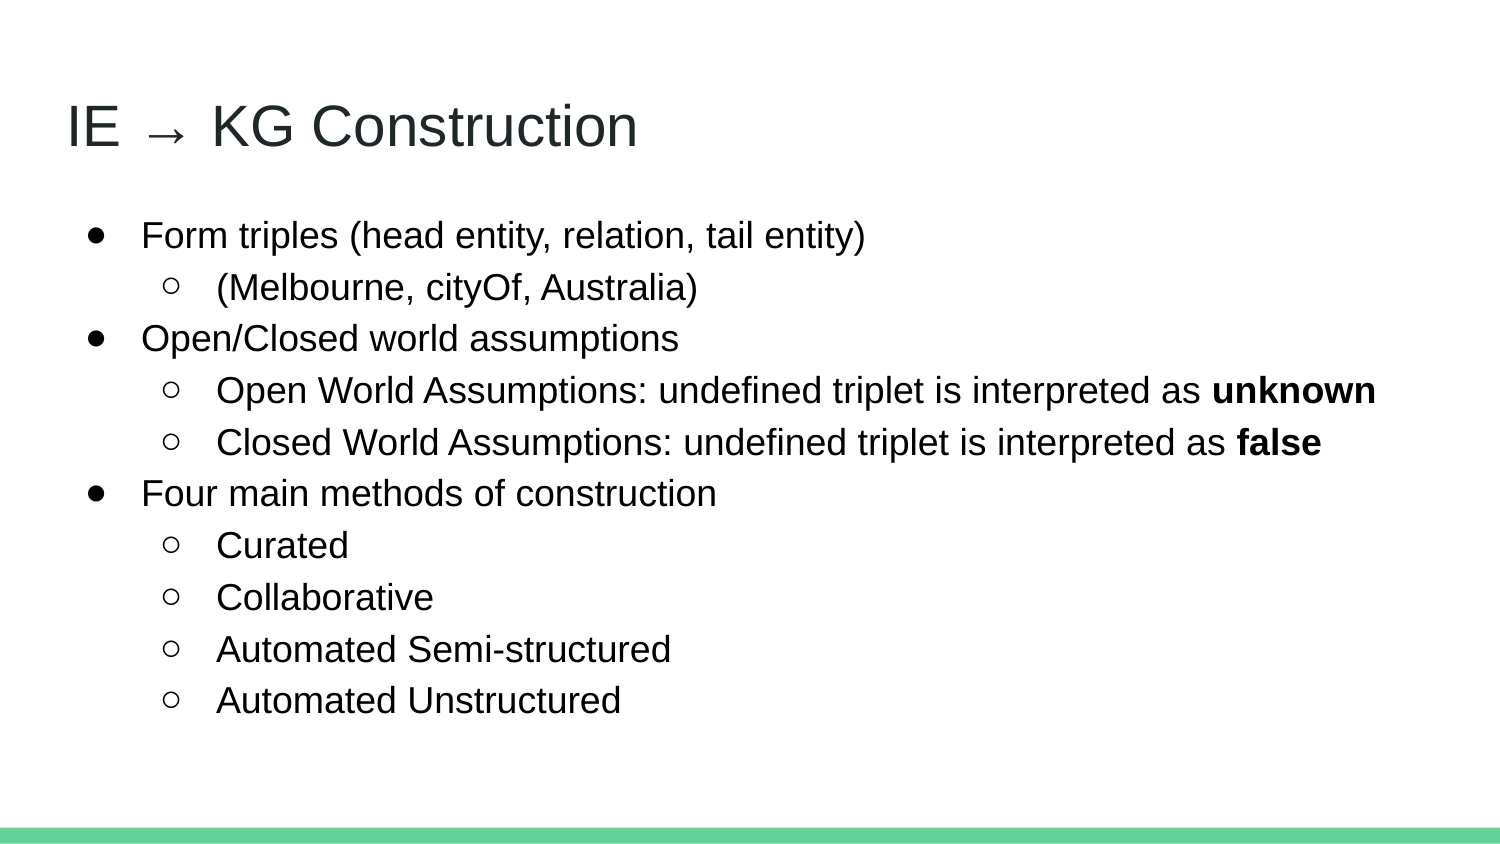

# IE → KG Construction
Form triples (head entity, relation, tail entity)
(Melbourne, cityOf, Australia)
Open/Closed world assumptions
Open World Assumptions: undefined triplet is interpreted as unknown
Closed World Assumptions: undefined triplet is interpreted as false
Four main methods of construction
Curated
Collaborative
Automated Semi-structured
Automated Unstructured